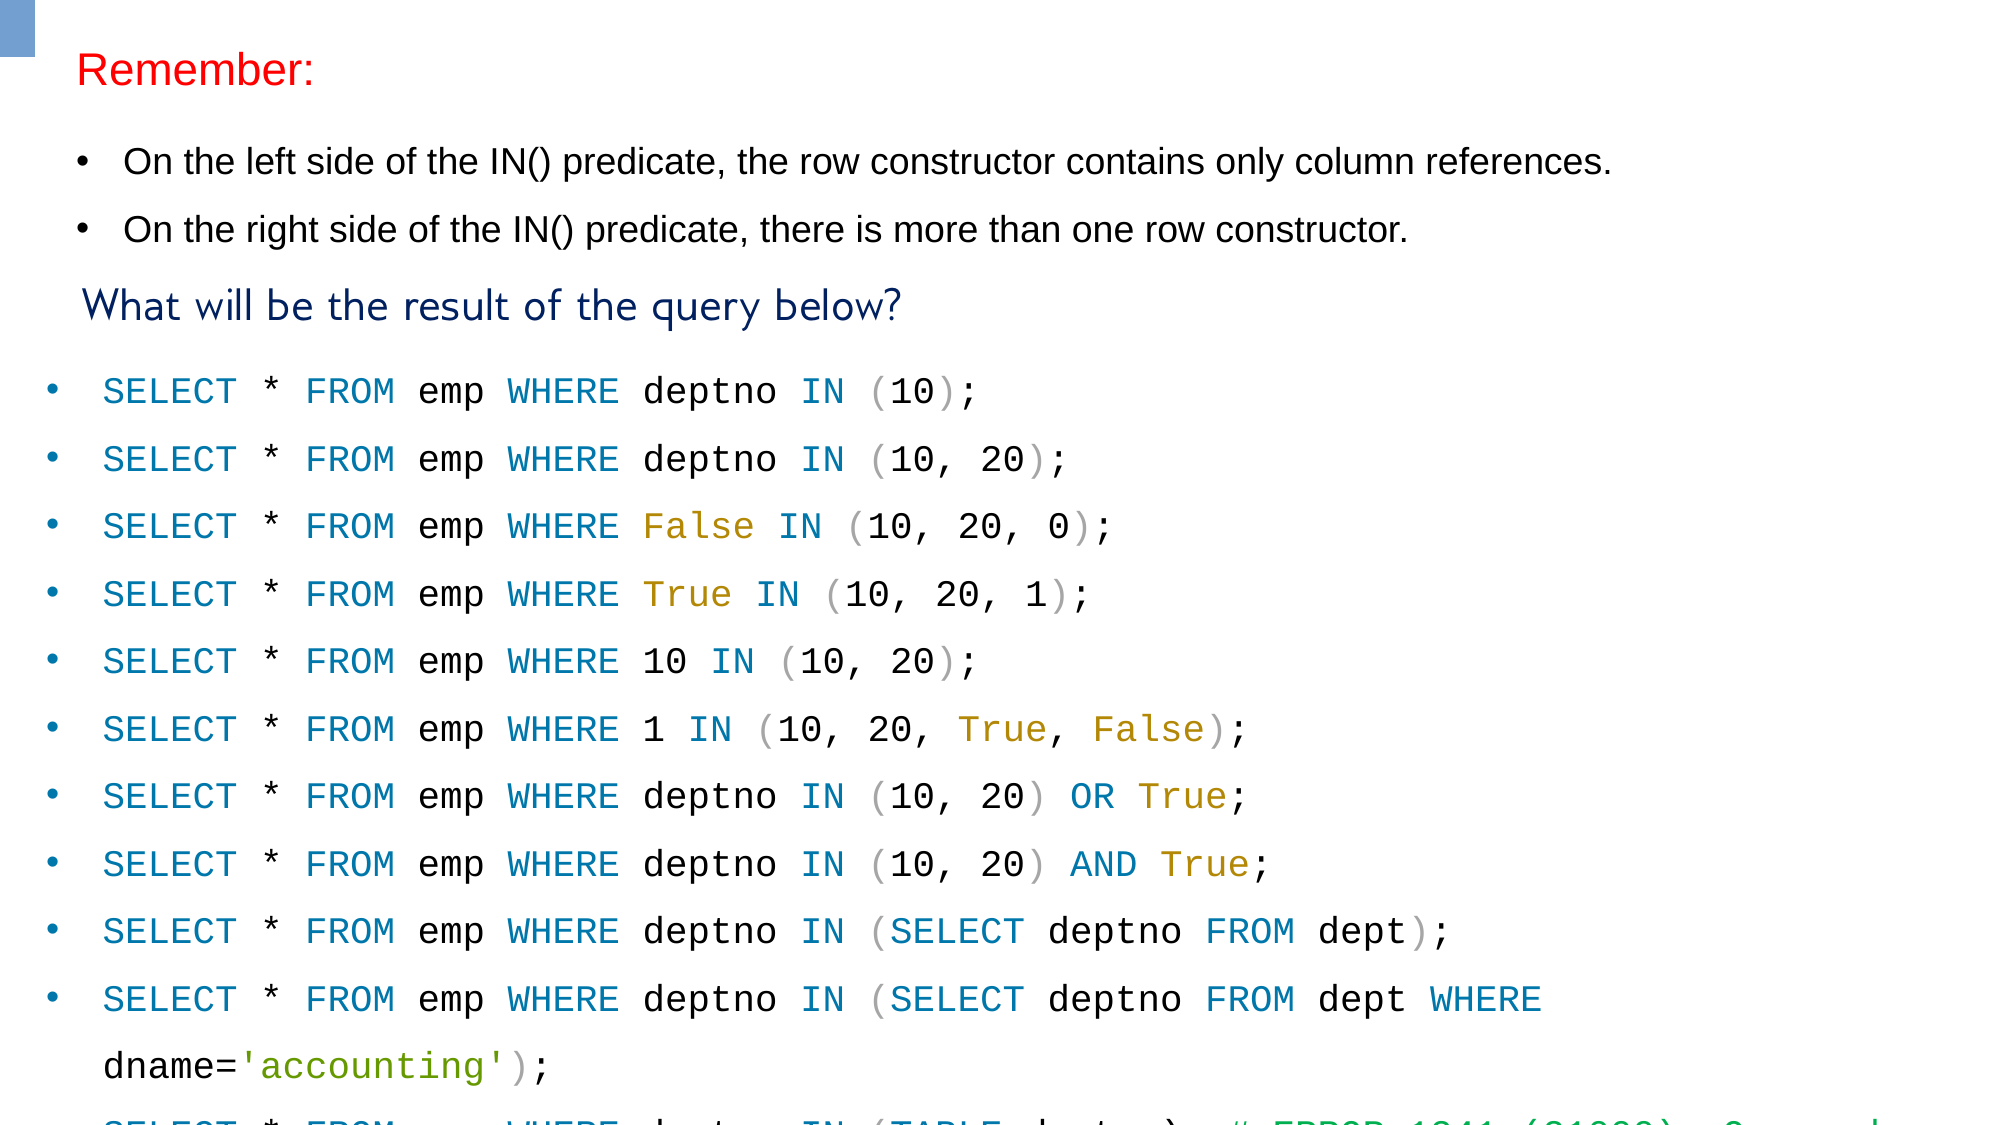

IN
Remember:

On the left side of the IN() predicate, the row constructor contains only column references.
On the right side of the IN() predicate, there is more than one row constructor.
What will be the result of the query below?
SELECT * FROM emp WHERE deptno IN (10);
SELECT * FROM emp WHERE deptno IN (10, 20);
SELECT * FROM emp WHERE False IN (10, 20, 0);
SELECT * FROM emp WHERE True IN (10, 20, 1);
SELECT * FROM emp WHERE 10 IN (10, 20);
SELECT * FROM emp WHERE 1 IN (10, 20, True, False);
SELECT * FROM emp WHERE deptno IN (10, 20) OR True;
SELECT * FROM emp WHERE deptno IN (10, 20) AND True;
SELECT * FROM emp WHERE deptno IN (SELECT deptno FROM dept);
SELECT * FROM emp WHERE deptno IN (SELECT deptno FROM dept WHERE dname='accounting');
SELECT * FROM emp WHERE deptno IN (TABLE deptno); # ERROR 1241 (21000): Operand should contain 1 column(s)